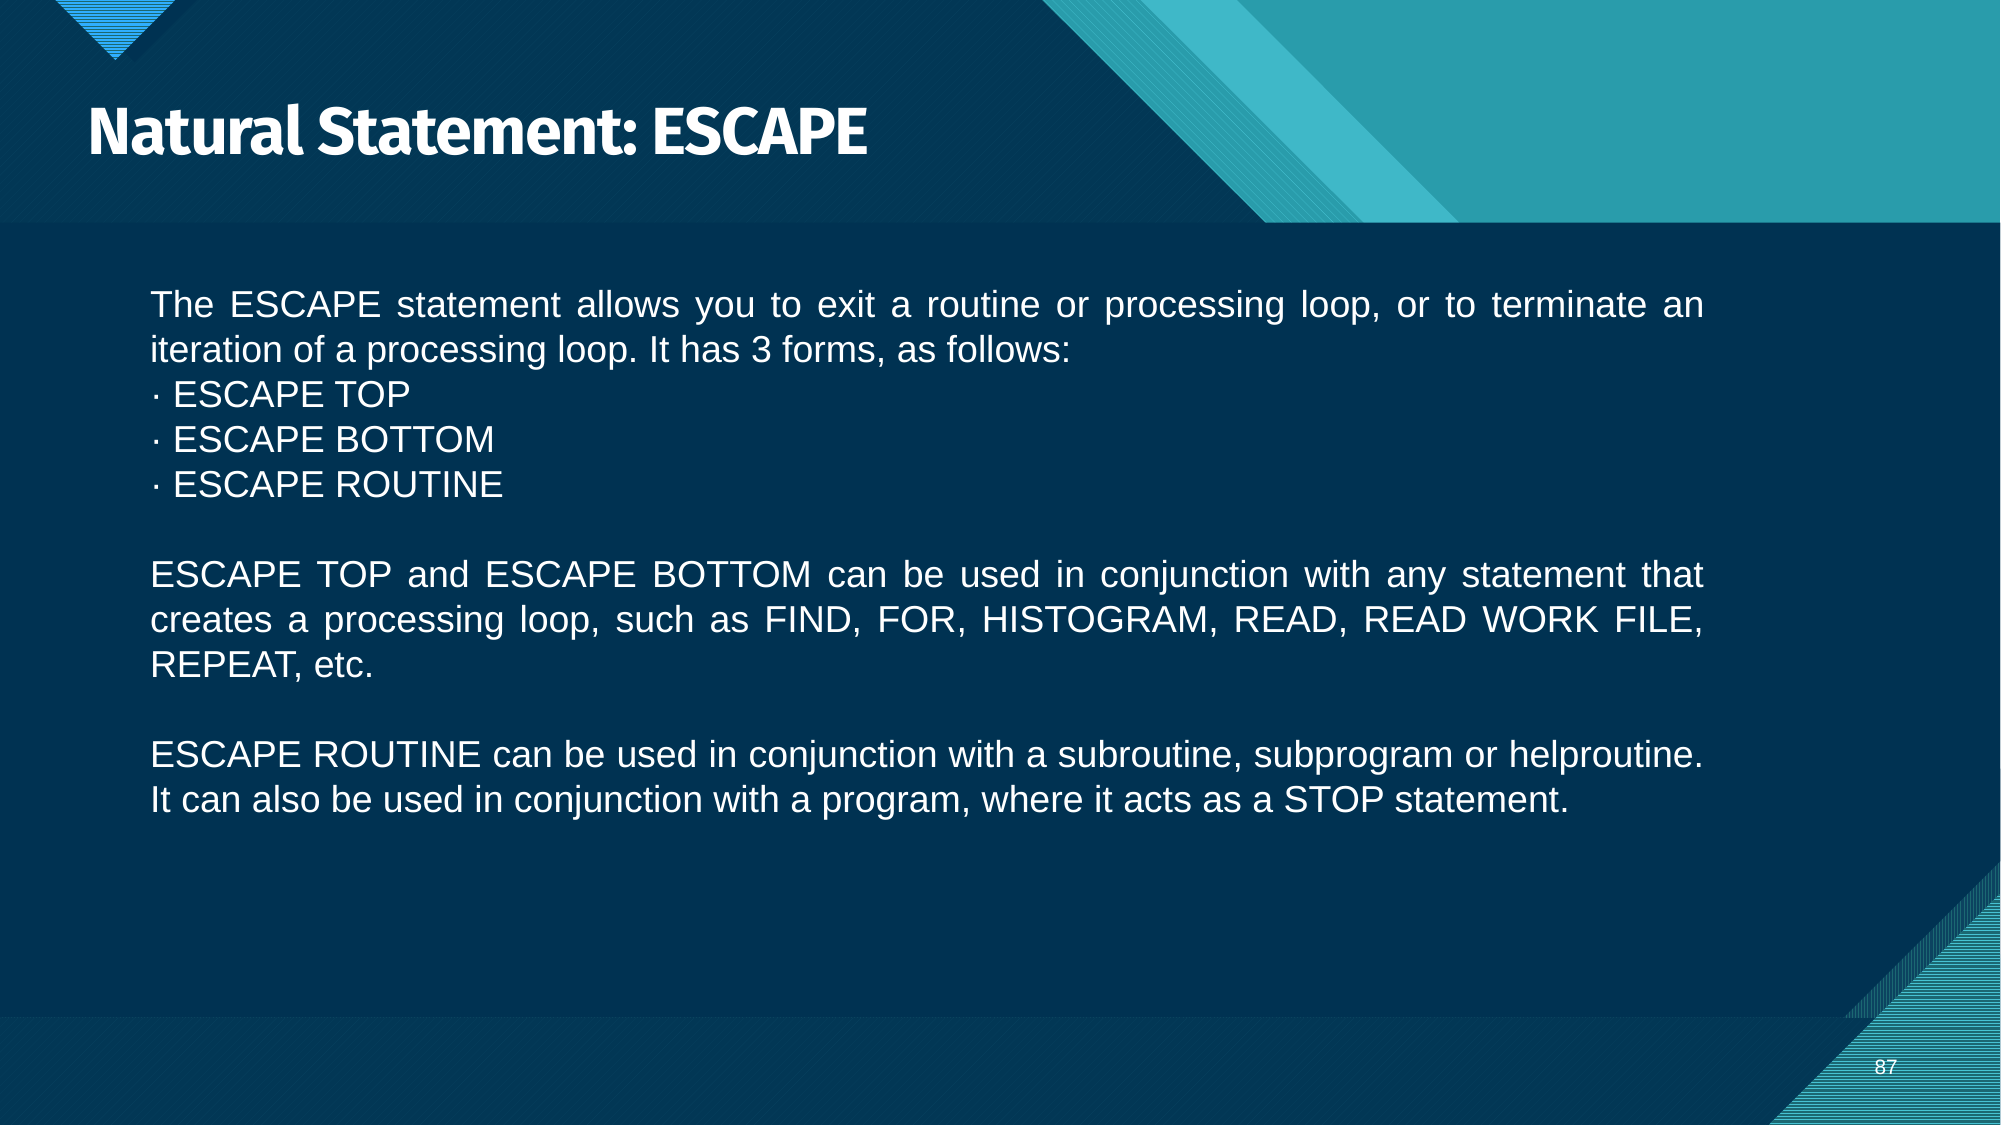

# Natural Statement: ESCAPE
The ESCAPE statement allows you to exit a routine or processing loop, or to terminate an iteration of a processing loop. It has 3 forms, as follows:
· ESCAPE TOP
· ESCAPE BOTTOM
· ESCAPE ROUTINE

ESCAPE TOP and ESCAPE BOTTOM can be used in conjunction with any statement that creates a processing loop, such as FIND, FOR, HISTOGRAM, READ, READ WORK FILE, REPEAT, etc.

ESCAPE ROUTINE can be used in conjunction with a subroutine, subprogram or helproutine. It can also be used in conjunction with a program, where it acts as a STOP statement.
87